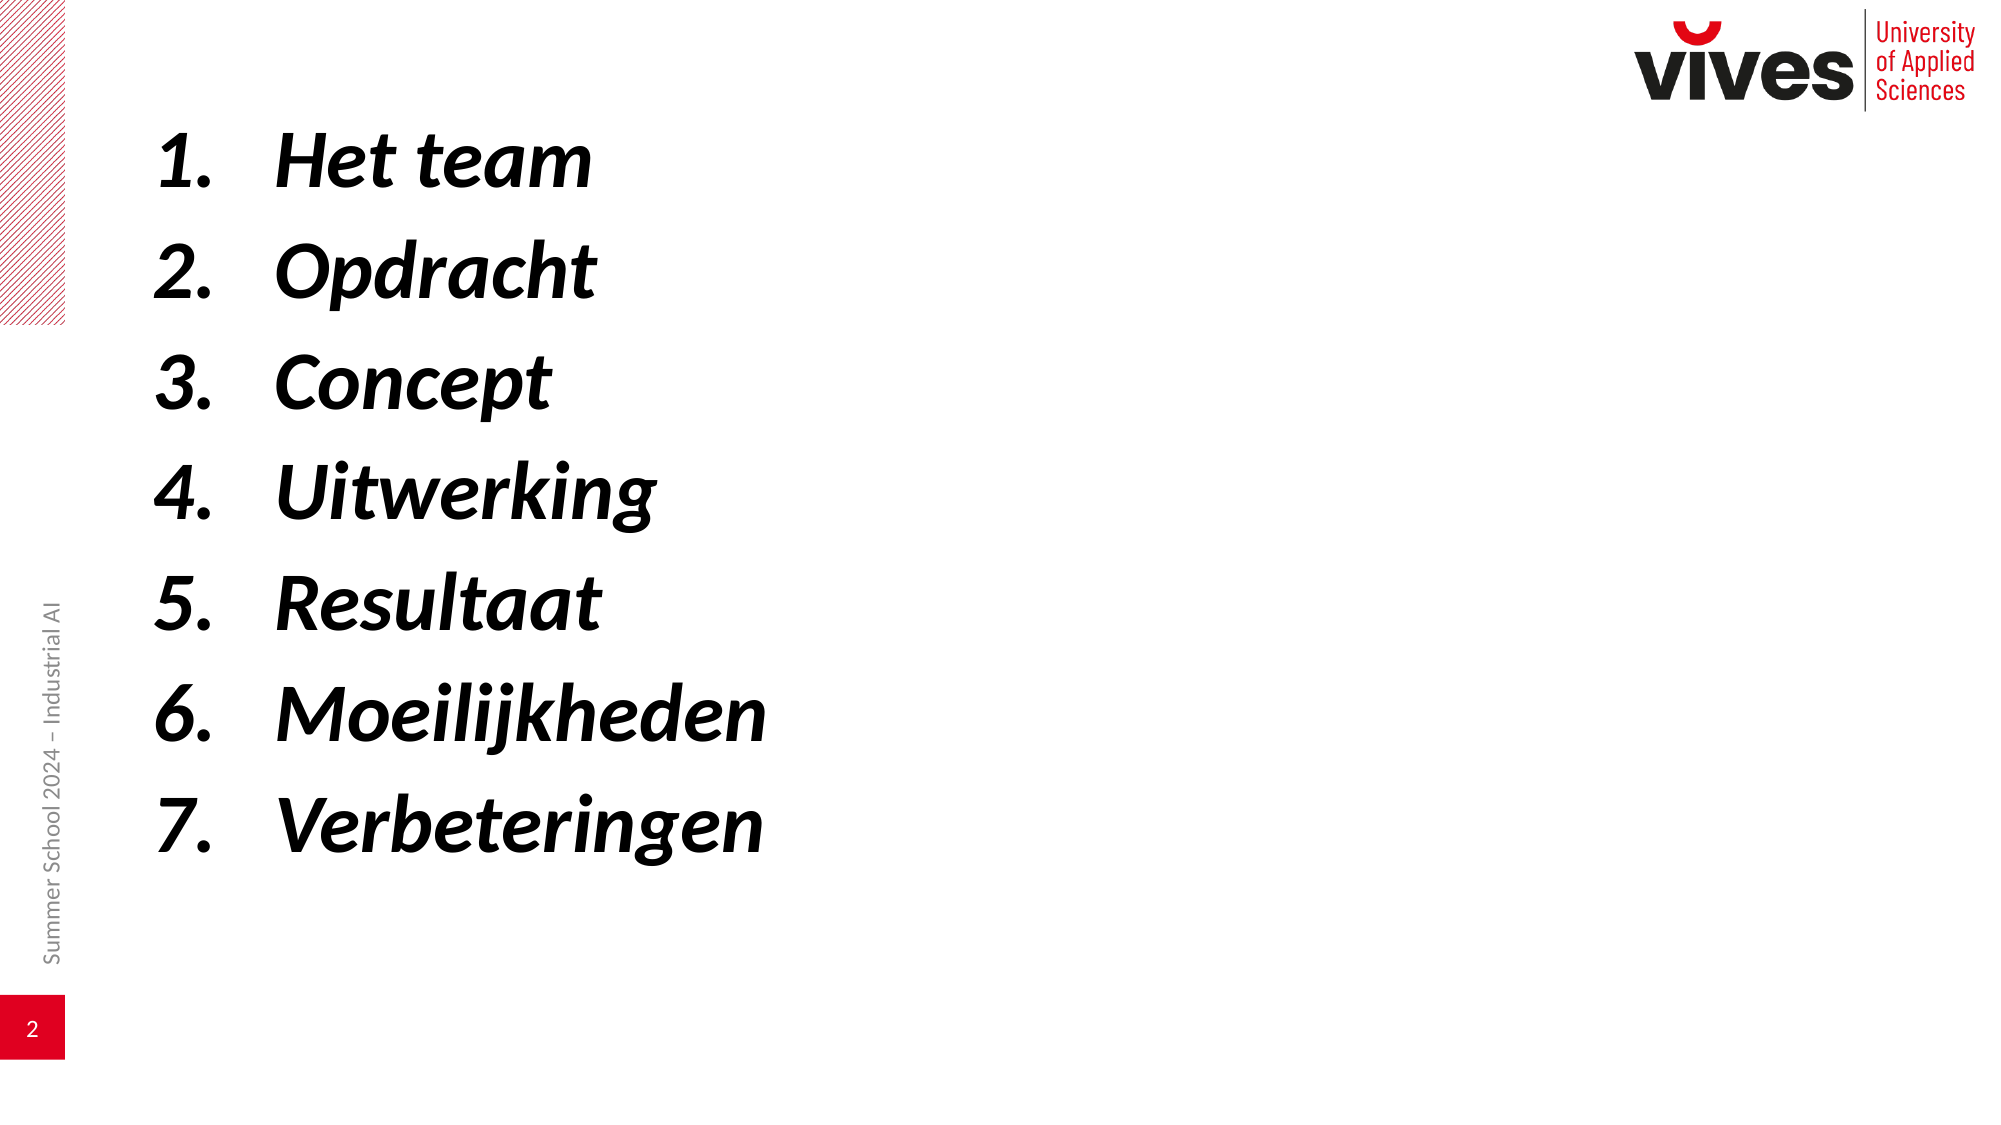

Het team
Opdracht
Concept
Uitwerking
Resultaat
Moeilijkheden
Verbeteringen